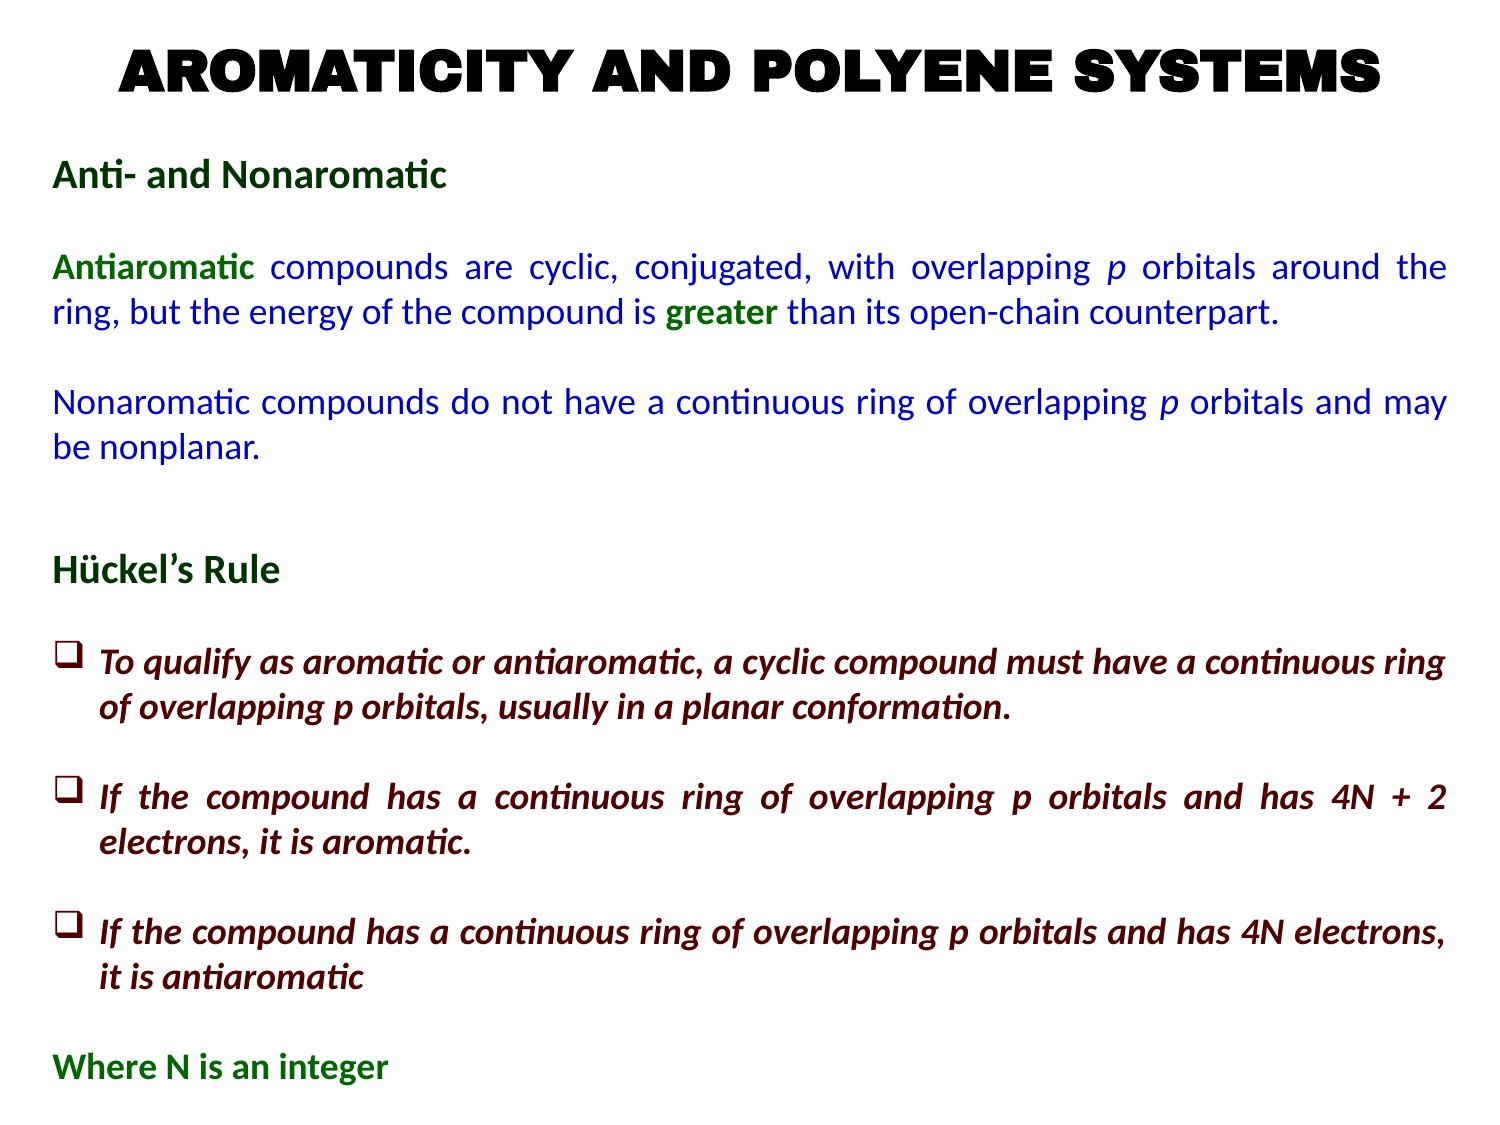

AROMATICITY AND POLYENE SYSTEMS

Anti- and Nonaromatic

Antiaromatic compounds are cyclic, conjugated, with overlapping p orbitals around the ring, but the energy of the compound is greater than its open-chain counterpart.

Nonaromatic compounds do not have a continuous ring of overlapping p orbitals and may be nonplanar.

Hückel’s Rule

To qualify as aromatic or antiaromatic, a cyclic compound must have a continuous ring of overlapping p orbitals, usually in a planar conformation.

If the compound has a continuous ring of overlapping p orbitals and has 4N + 2 electrons, it is aromatic.

If the compound has a continuous ring of overlapping p orbitals and has 4N electrons, it is antiaromatic

Where N is an integer